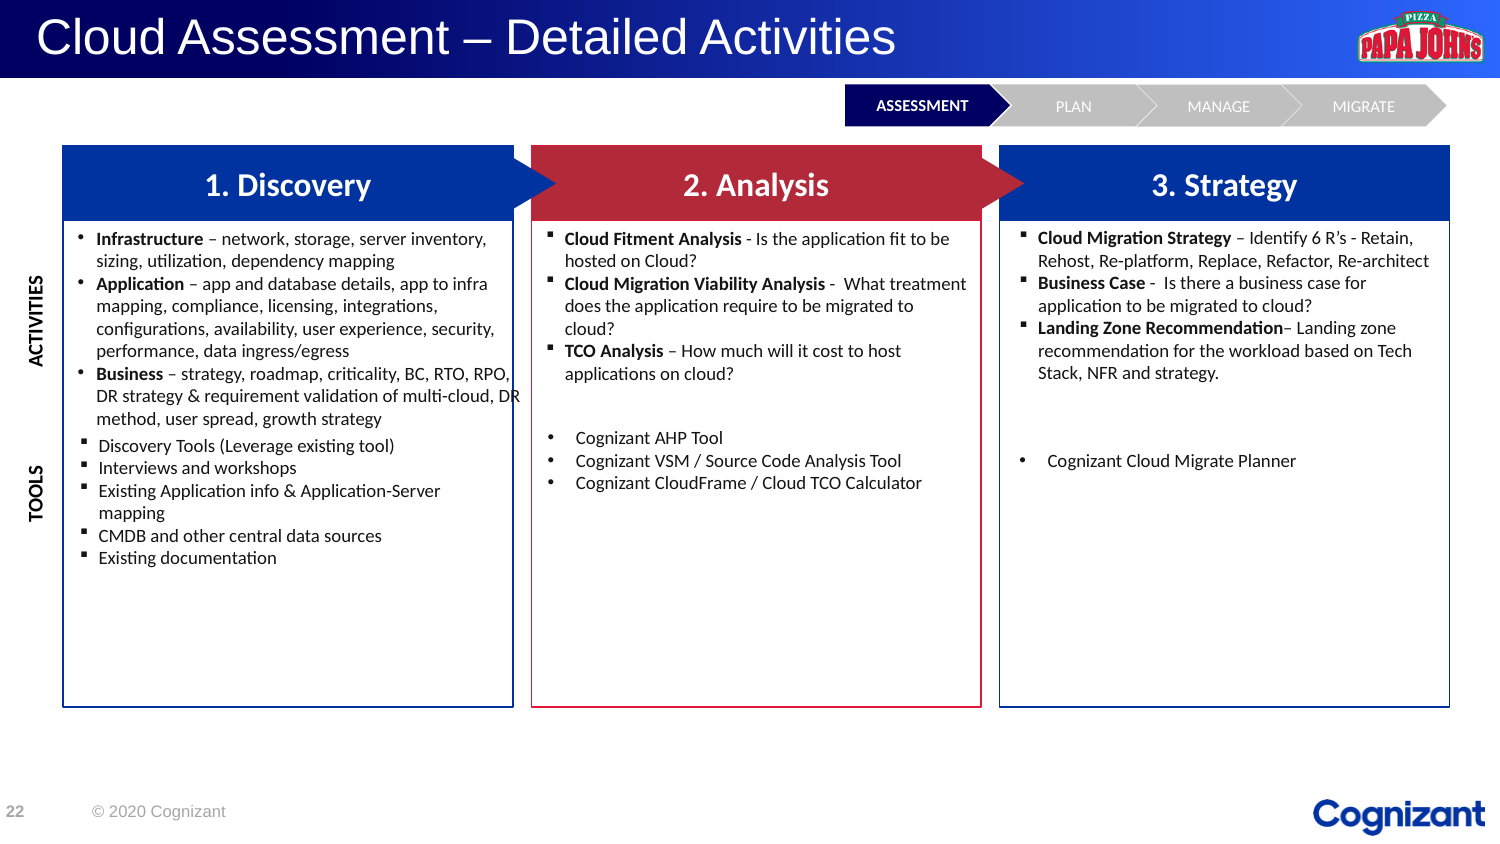

# Cloud Assessment – Detailed Activities
ASSESSMENT
PLAN
MIGRATE
MANAGE
1. Discovery
2. Analysis
3. Strategy

Infrastructure – network, storage, server inventory, sizing, utilization, dependency mapping
Application – app and database details, app to infra mapping, compliance, licensing, integrations, configurations, availability, user experience, security, performance, data ingress/egress
Business – strategy, roadmap, criticality, BC, RTO, RPO, DR strategy & requirement validation of multi-cloud, DR method, user spread, growth strategy
Cloud Fitment Analysis - Is the application fit to be hosted on Cloud?
Cloud Migration Viability Analysis -  What treatment does the application require to be migrated to cloud?
TCO Analysis – How much will it cost to host applications on cloud?
Cloud Migration Strategy – Identify 6 R’s - Retain, Rehost, Re-platform, Replace, Refactor, Re-architect
Business Case -  Is there a business case for application to be migrated to cloud?
Landing Zone Recommendation– Landing zone recommendation for the workload based on Tech Stack, NFR and strategy.

ACTIVITIES
Cognizant AHP Tool
Cognizant VSM / Source Code Analysis Tool
Cognizant CloudFrame / Cloud TCO Calculator

Cognizant Cloud Migrate Planner
Discovery Tools (Leverage existing tool)
Interviews and workshops
Existing Application info & Application-Server mapping
CMDB and other central data sources
Existing documentation
TOOLS